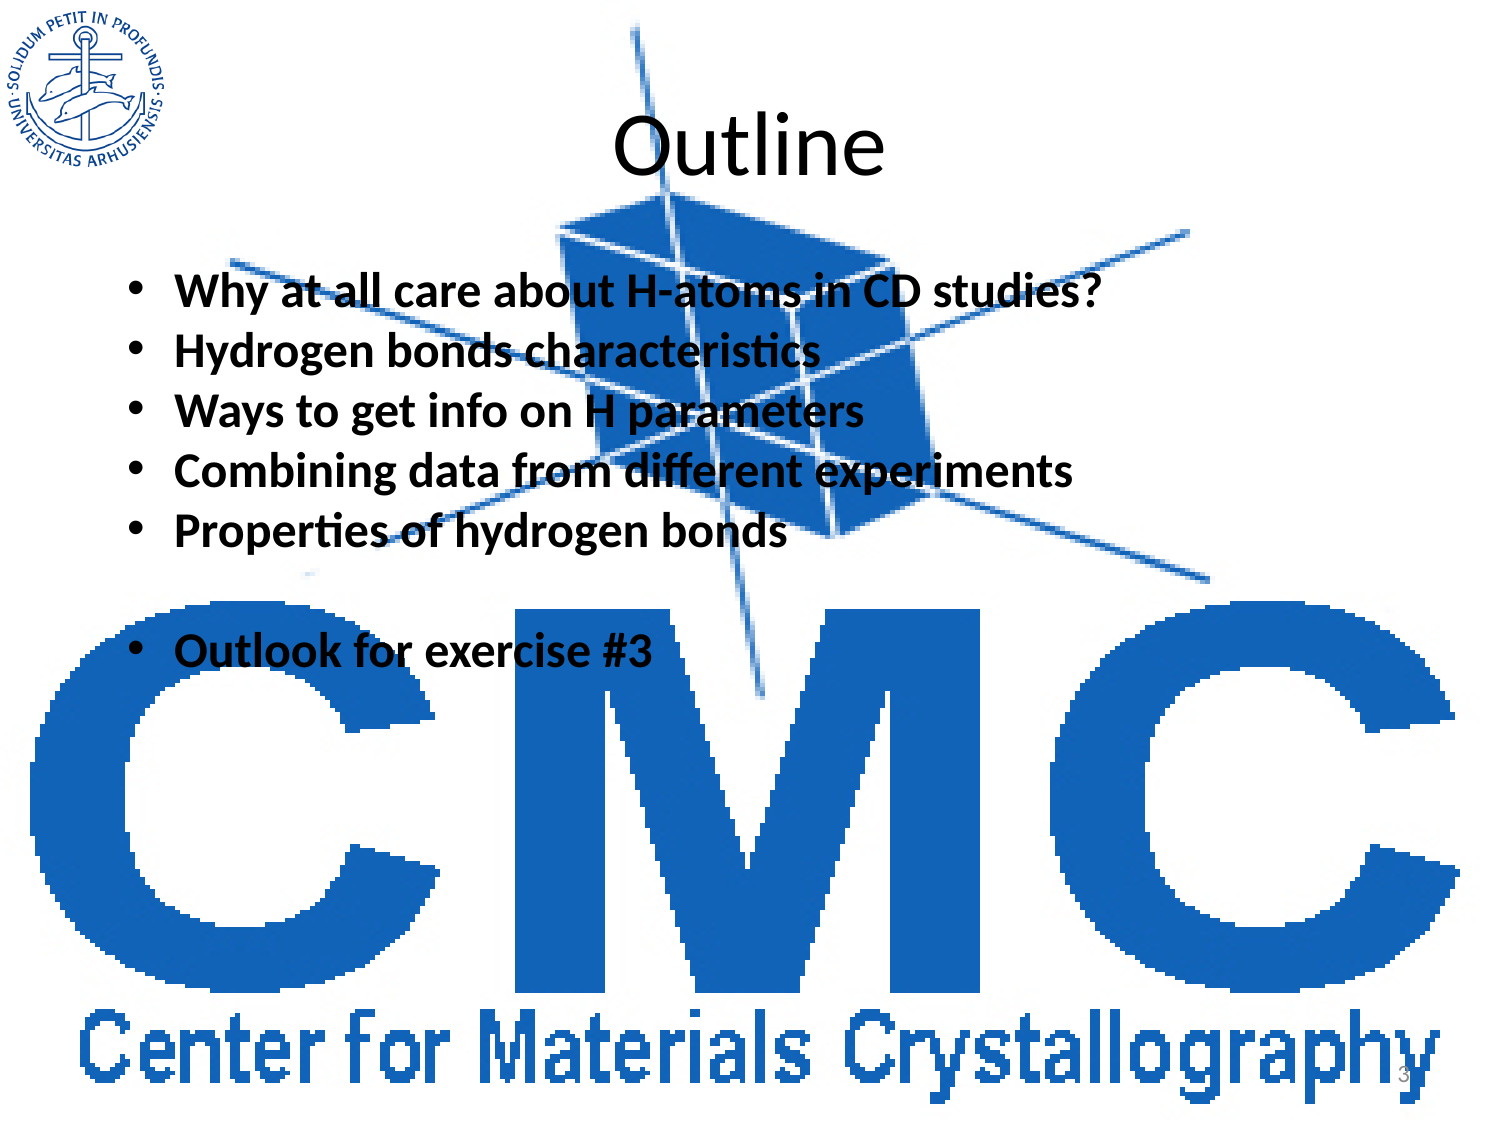

# Outline
Why at all care about H-atoms in CD studies?
Hydrogen bonds characteristics
Ways to get info on H parameters
Combining data from different experiments
Properties of hydrogen bonds

Outlook for exercise #3

3